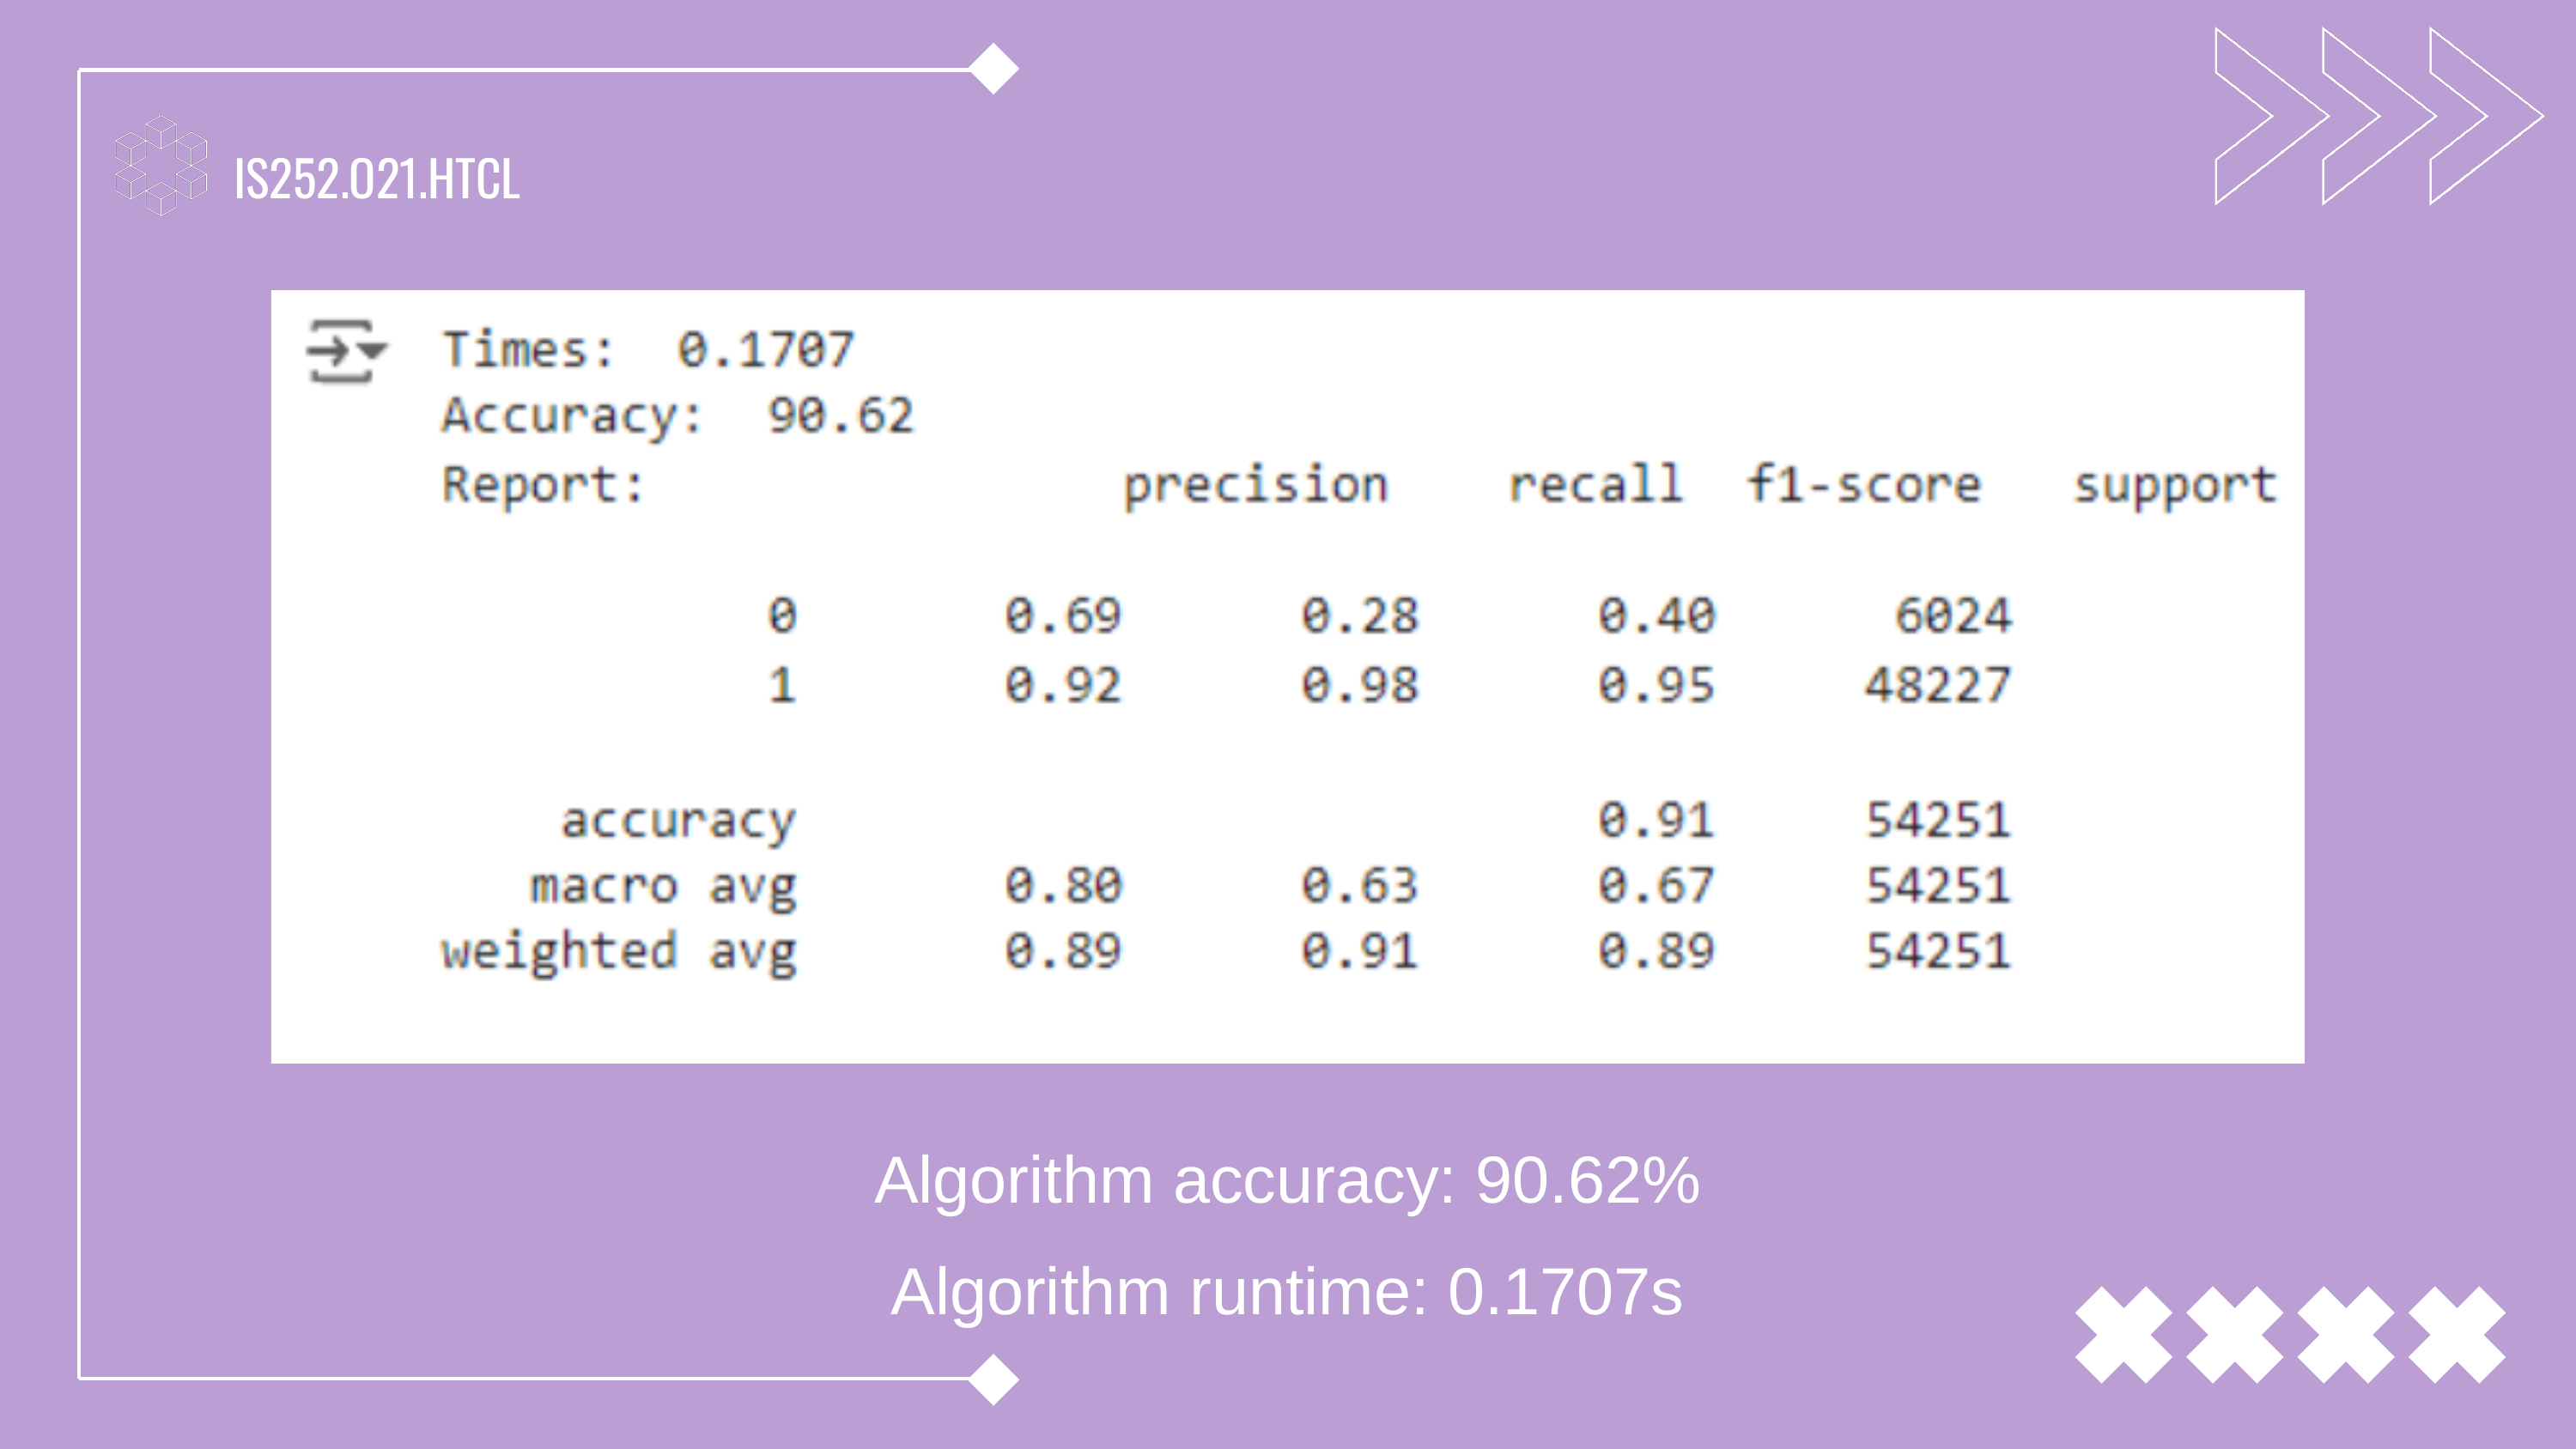

IS252.O21.HTCL

Algorithm accuracy: 90.62%
Algorithm runtime: 0.1707s